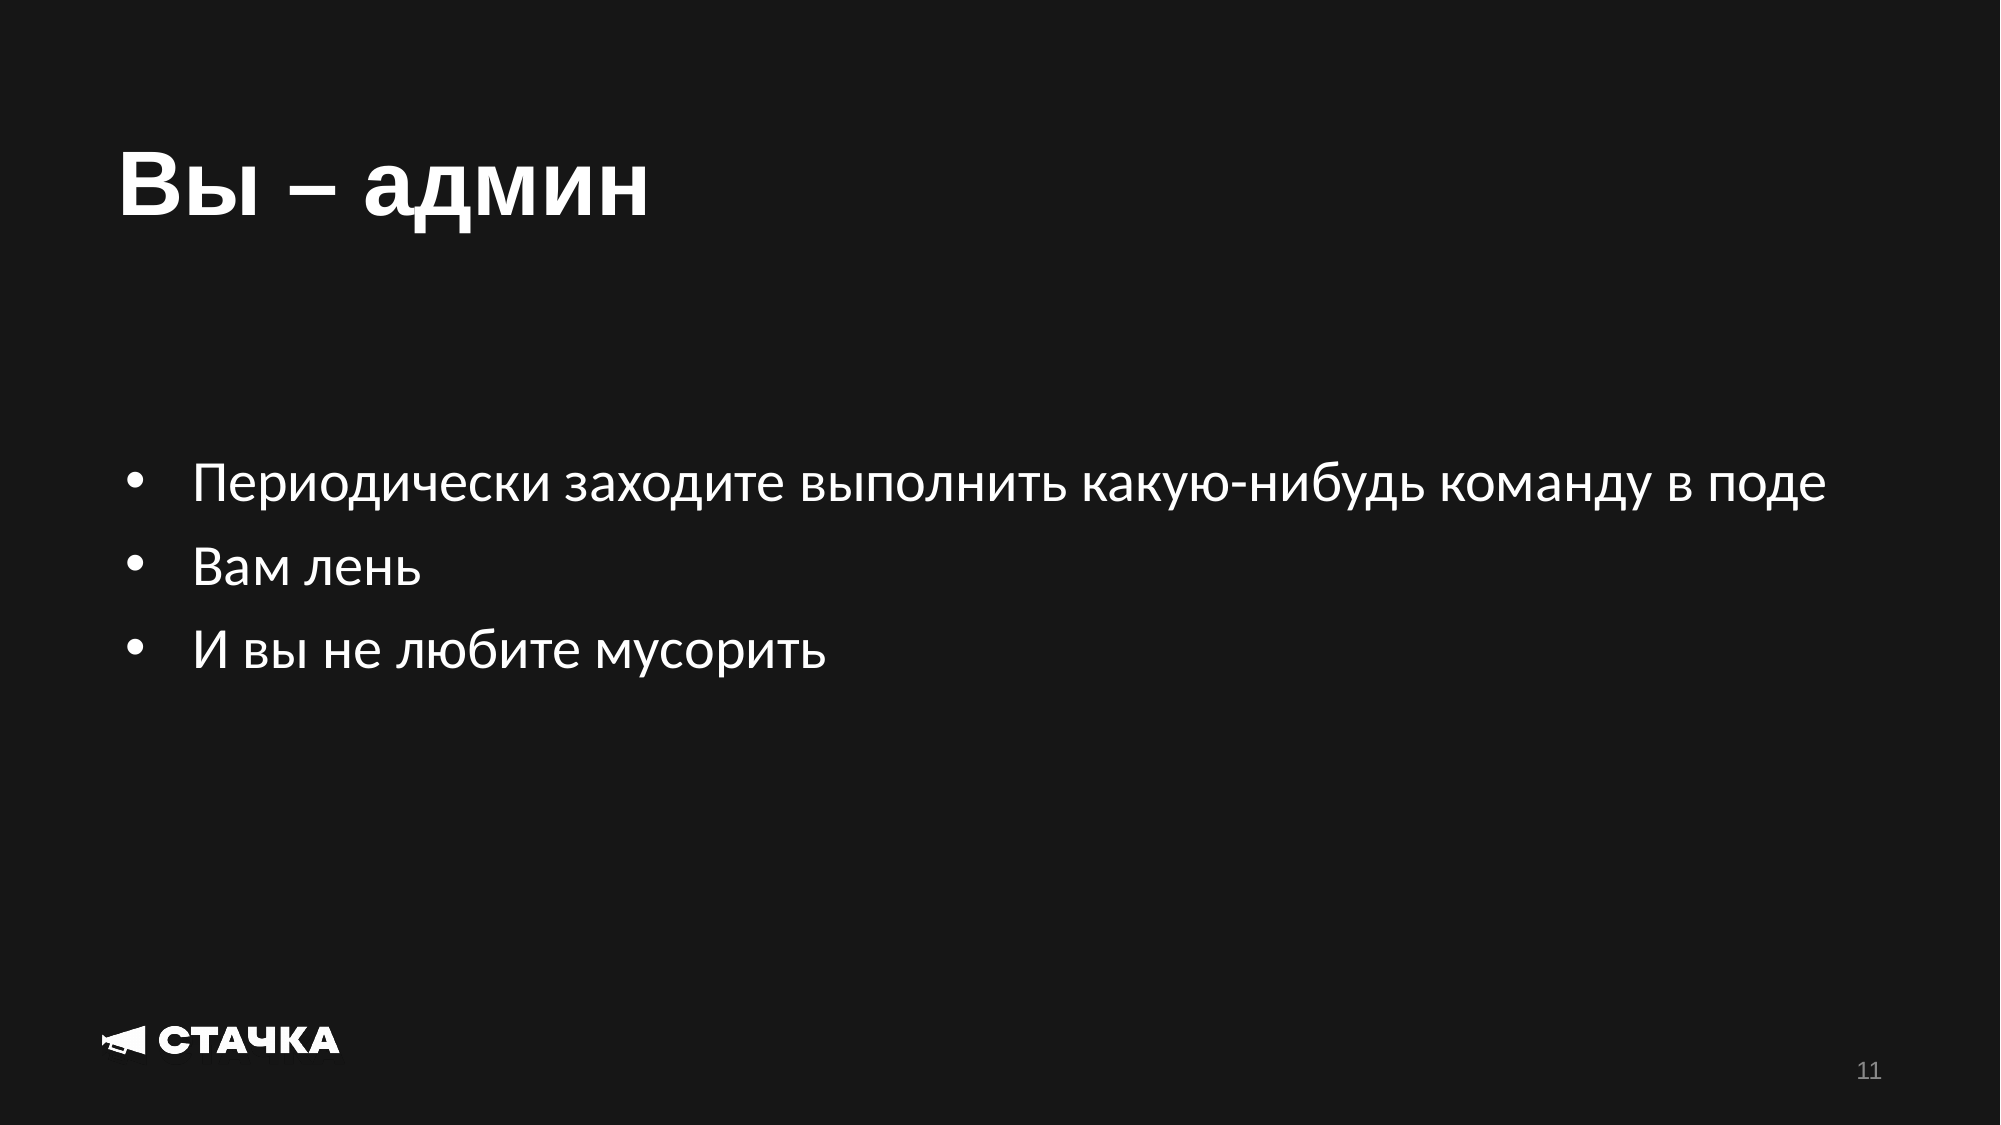

Вы – админ
Периодически заходите выполнить какую-нибудь команду в поде
Вам лень
И вы не любите мусорить

11